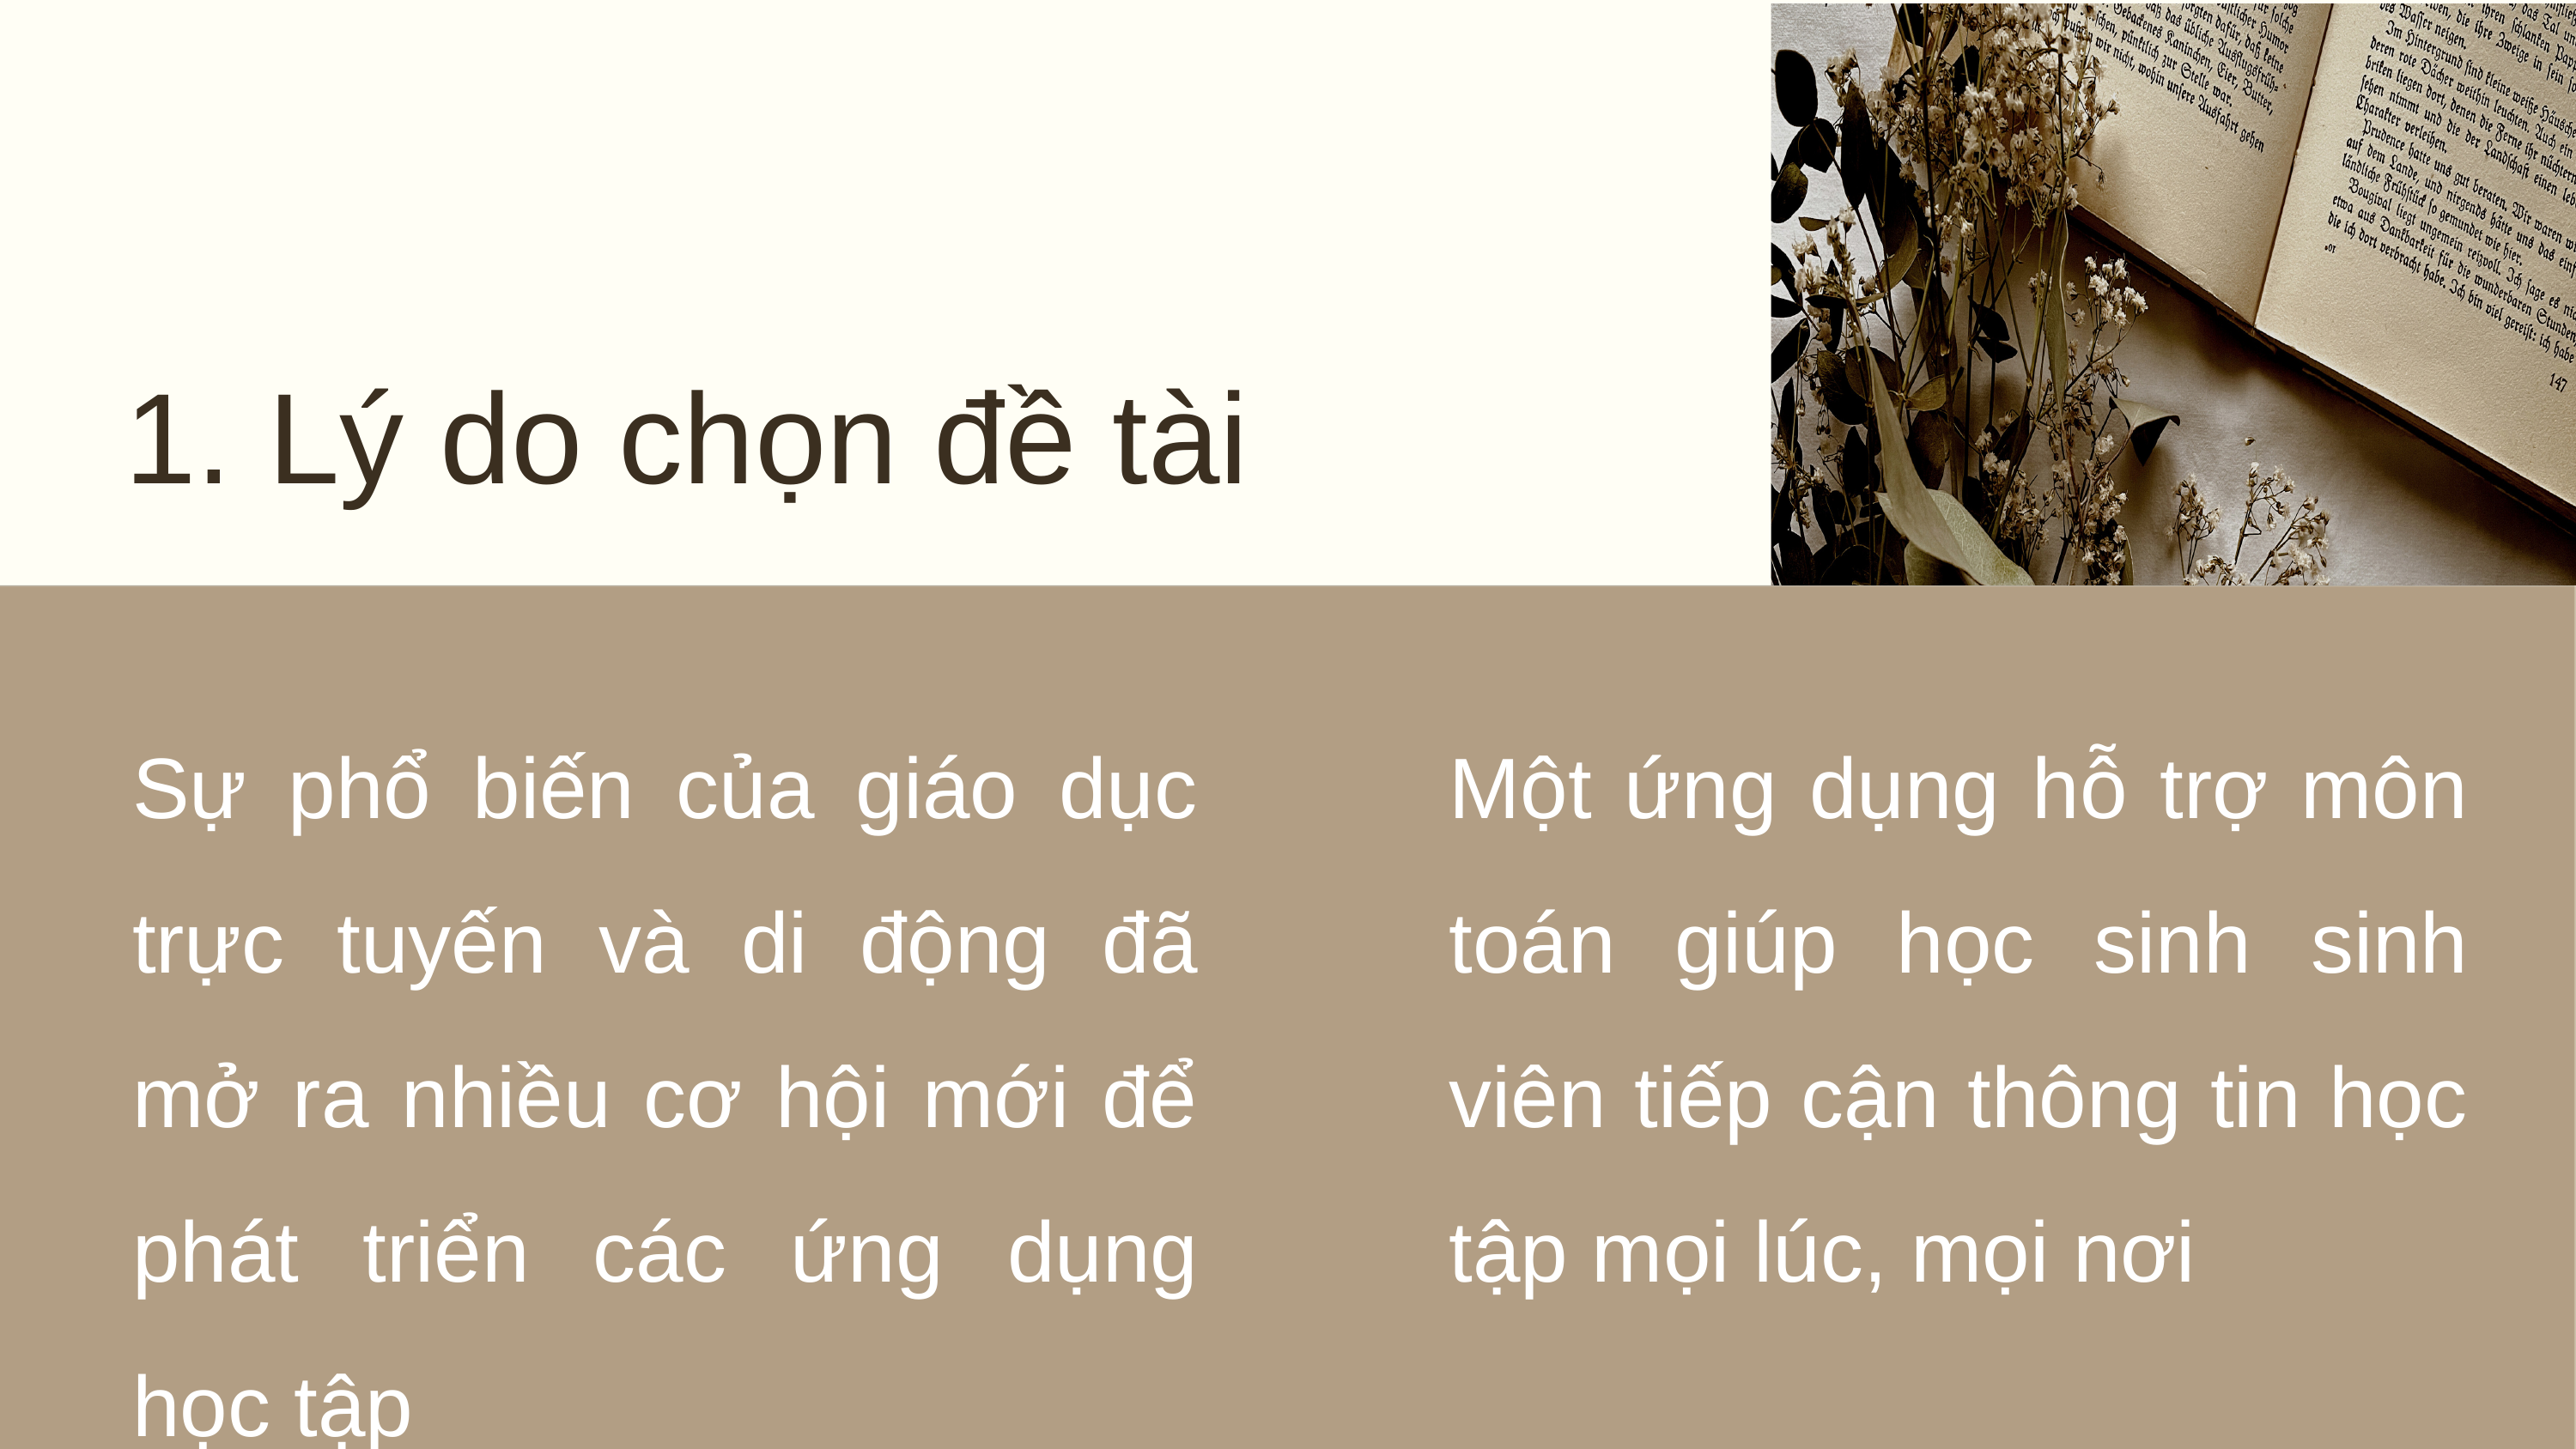

1. Lý do chọn đề tài

Sự phổ biến của giáo dục trực tuyến và di động đã mở ra nhiều cơ hội mới để phát triển các ứng dụng học tập
Một ứng dụng hỗ trợ môn toán giúp học sinh sinh viên tiếp cận thông tin học tập mọi lúc, mọi nơi